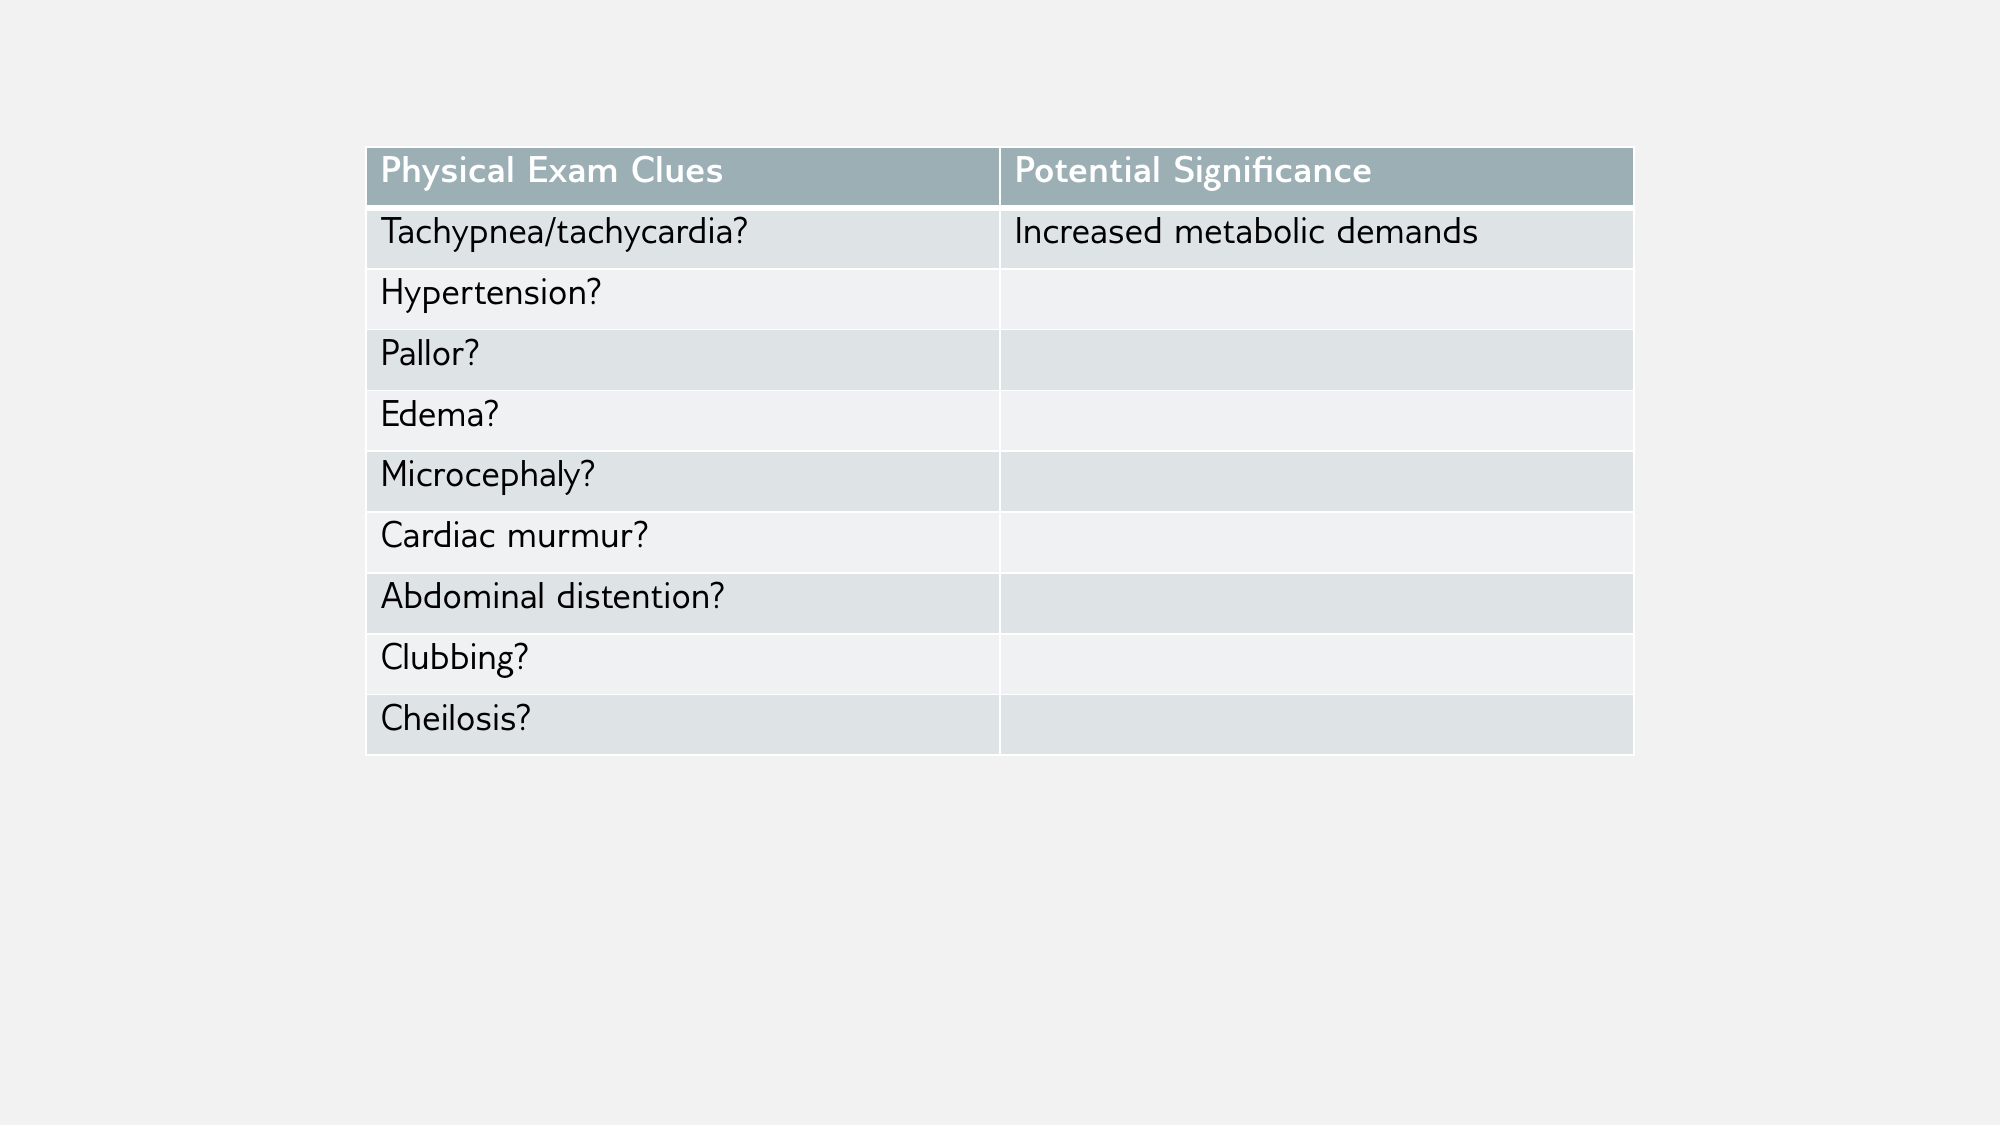

| Physical Exam Clues | Potential Significance |
| --- | --- |
| Tachypnea/tachycardia? | Increased metabolic demands |
| Hypertension? |  |
| Pallor? |  |
| Edema? |  |
| Microcephaly? |  |
| Cardiac murmur? |  |
| Abdominal distention? |  |
| Clubbing? |  |
| Cheilosis? |  |